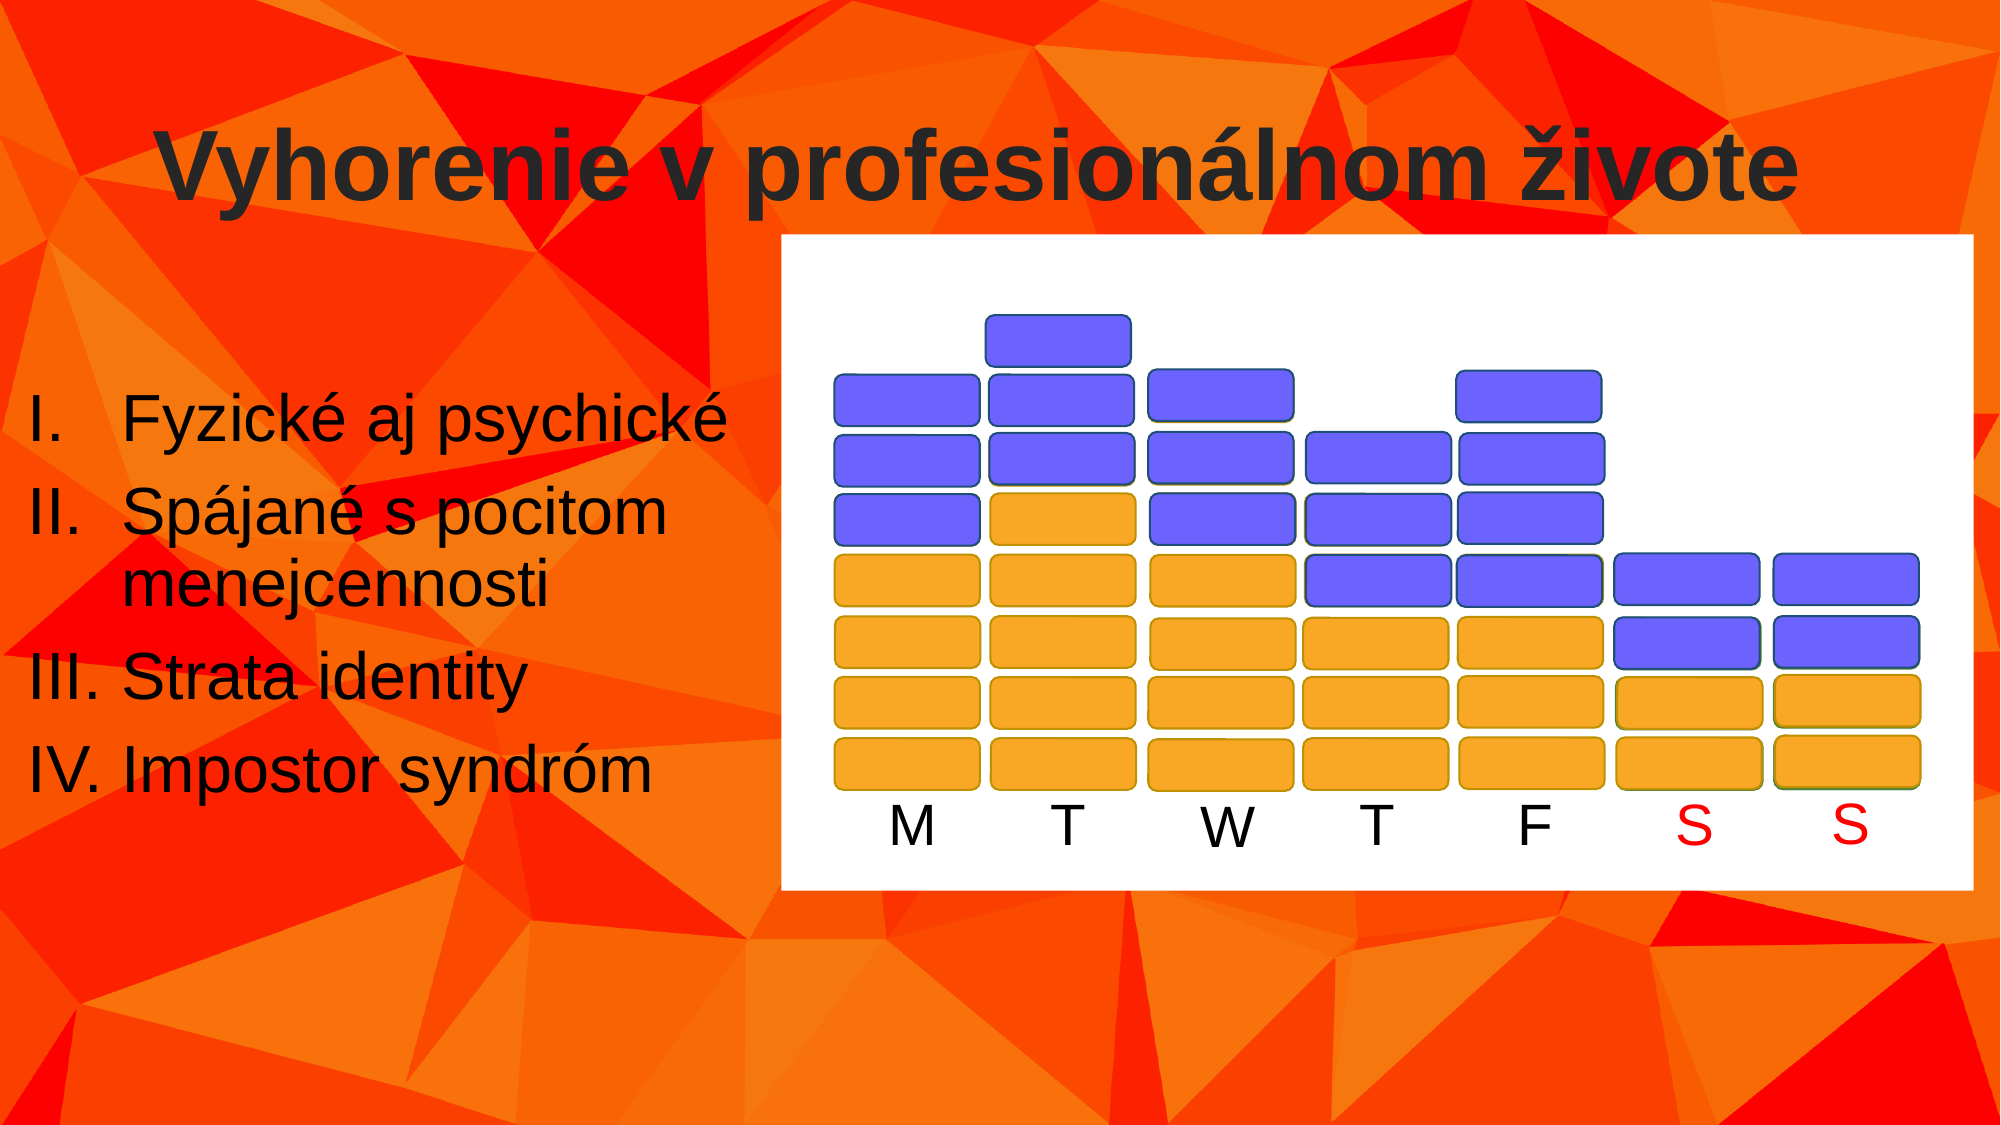

# Vyhorenie v profesionálnom živote

Fyzické aj psychické
Spájané s pocitom menejcennosti
Strata identity
Impostor syndróm

S
T
S
M
T
F
W